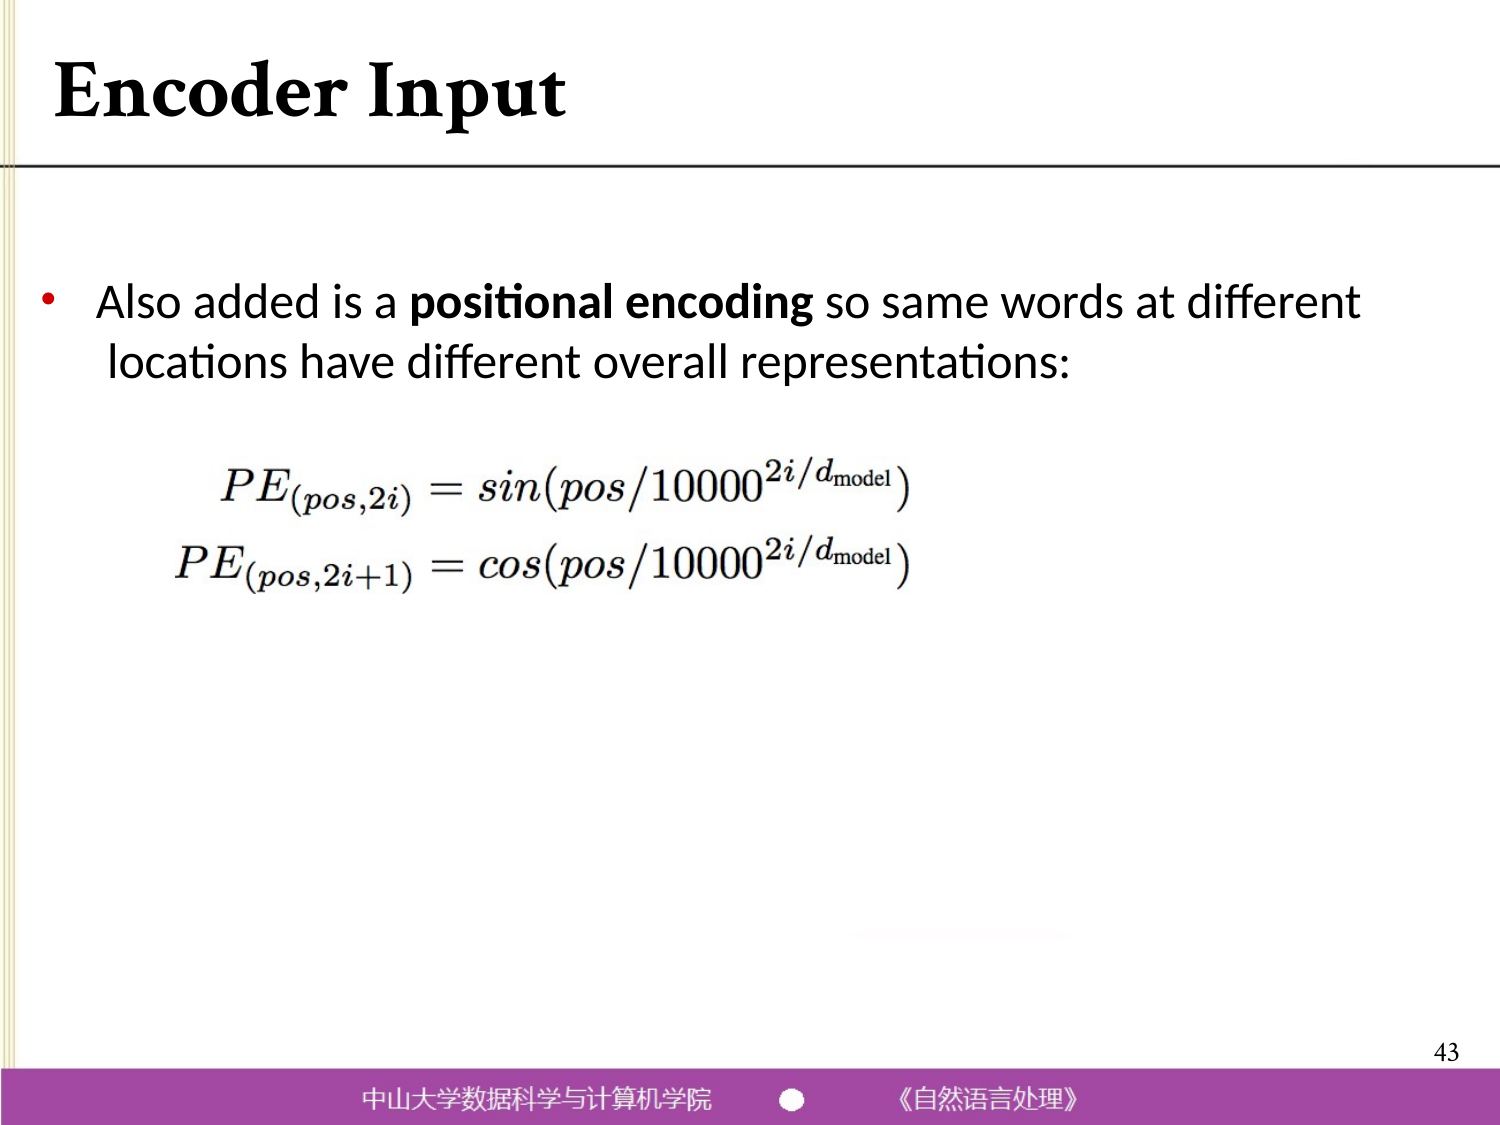

# Encoder Input
Also added is a positional encoding so same words at different  locations have different overall representations:

43